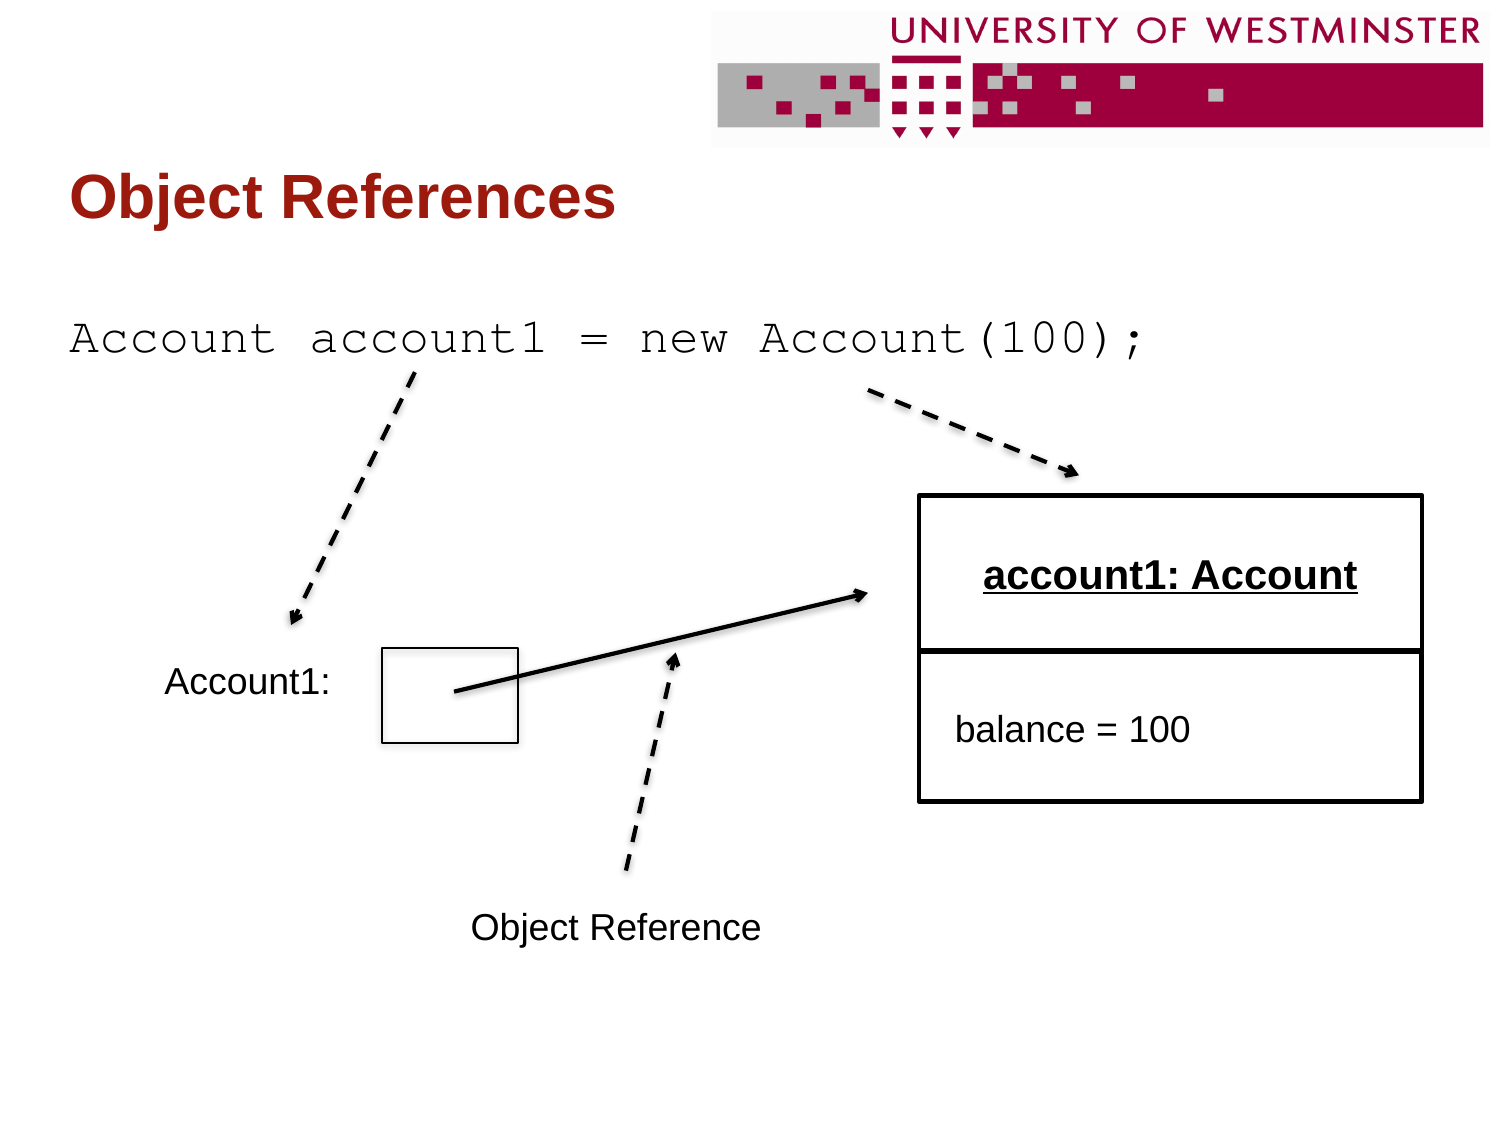

# Object References
Account account1 = new Account(100);

account1: Account

  balance = 100

Account1:
Object Reference